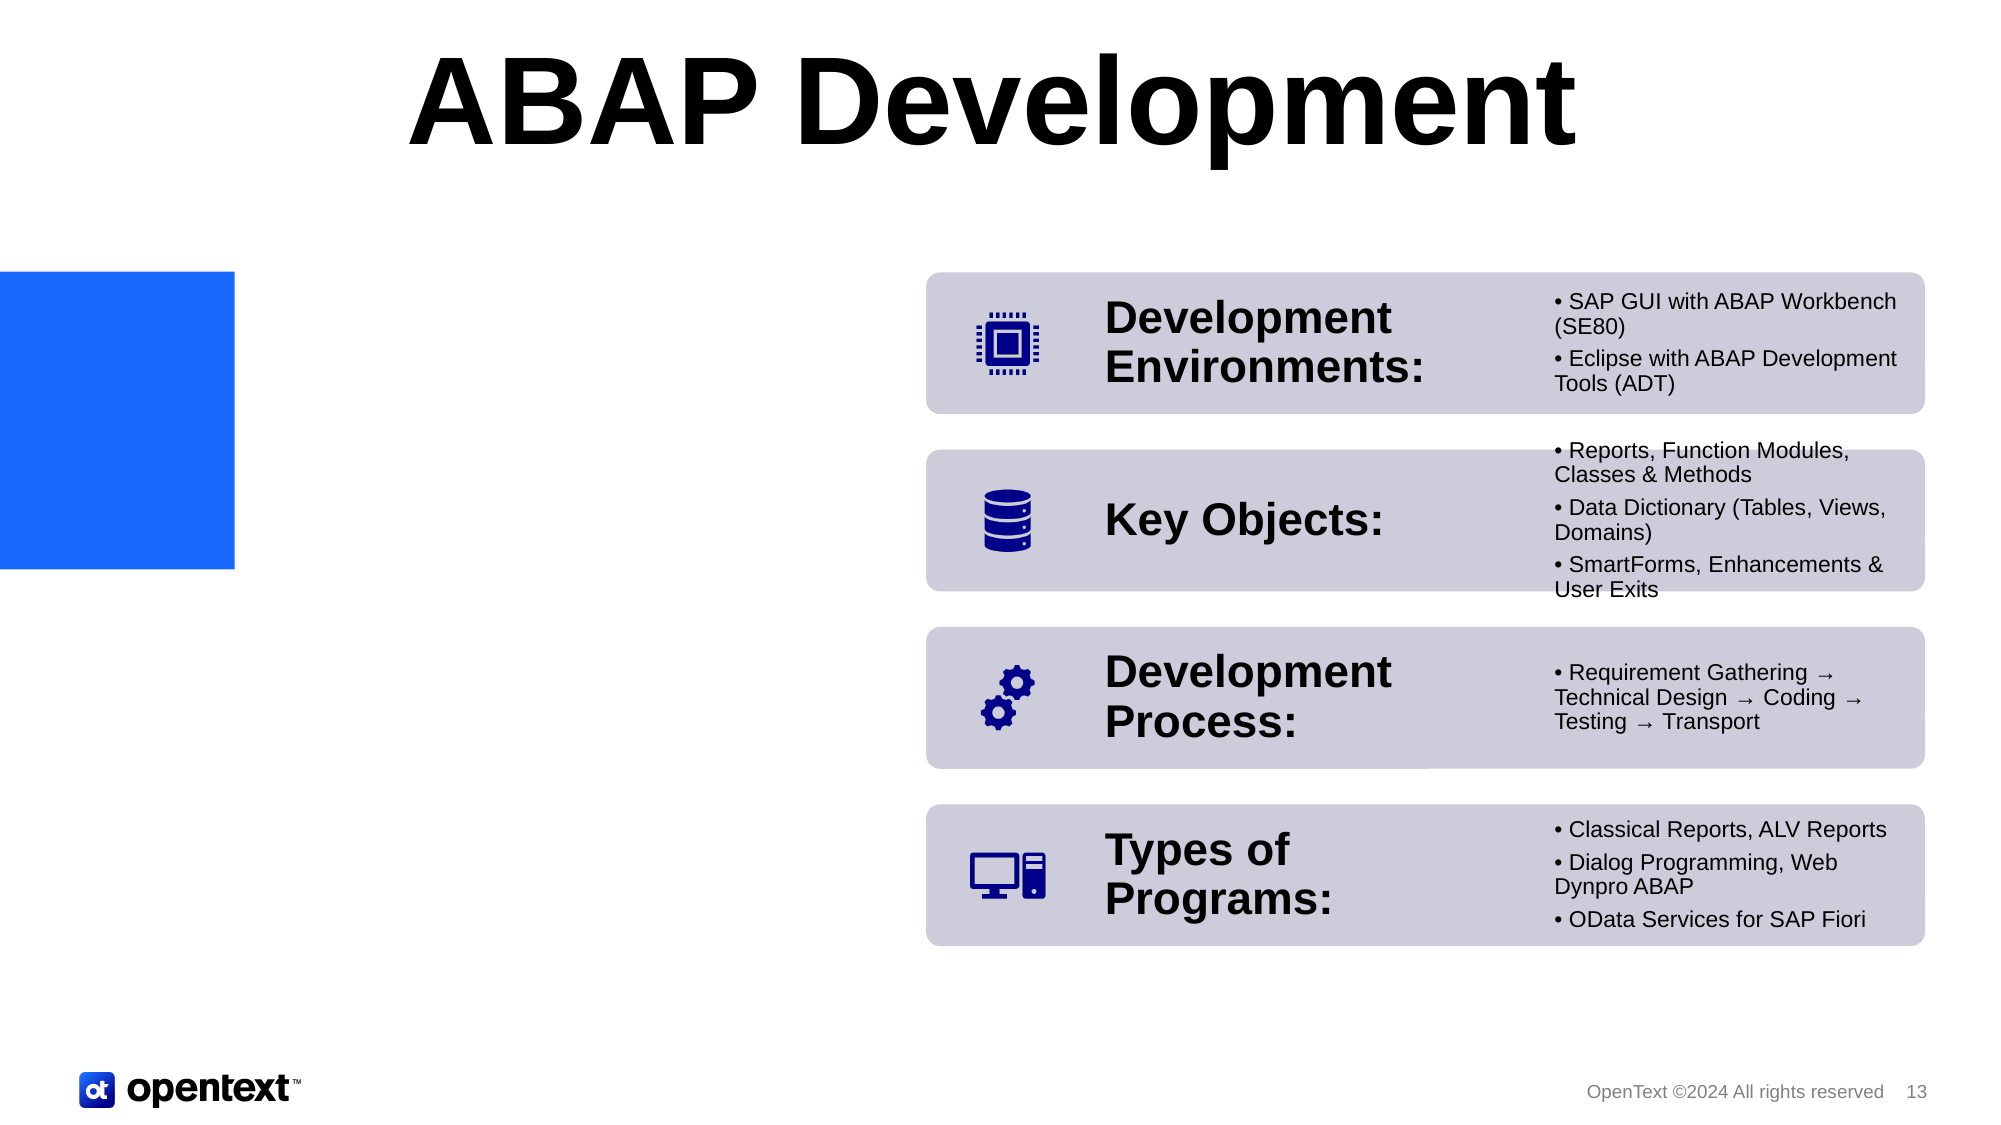

# ABAP Development
Development Environments:
• SAP GUI with ABAP Workbench (SE80)
• Eclipse with ABAP Development Tools (ADT)
Key Objects:
• Reports, Function Modules, Classes & Methods
• Data Dictionary (Tables, Views, Domains)
• SmartForms, Enhancements & User Exits
Development Process:
• Requirement Gathering → Technical Design → Coding → Testing → Transport
Types of Programs:
• Classical Reports, ALV Reports
• Dialog Programming, Web Dynpro ABAP
• OData Services for SAP Fiori